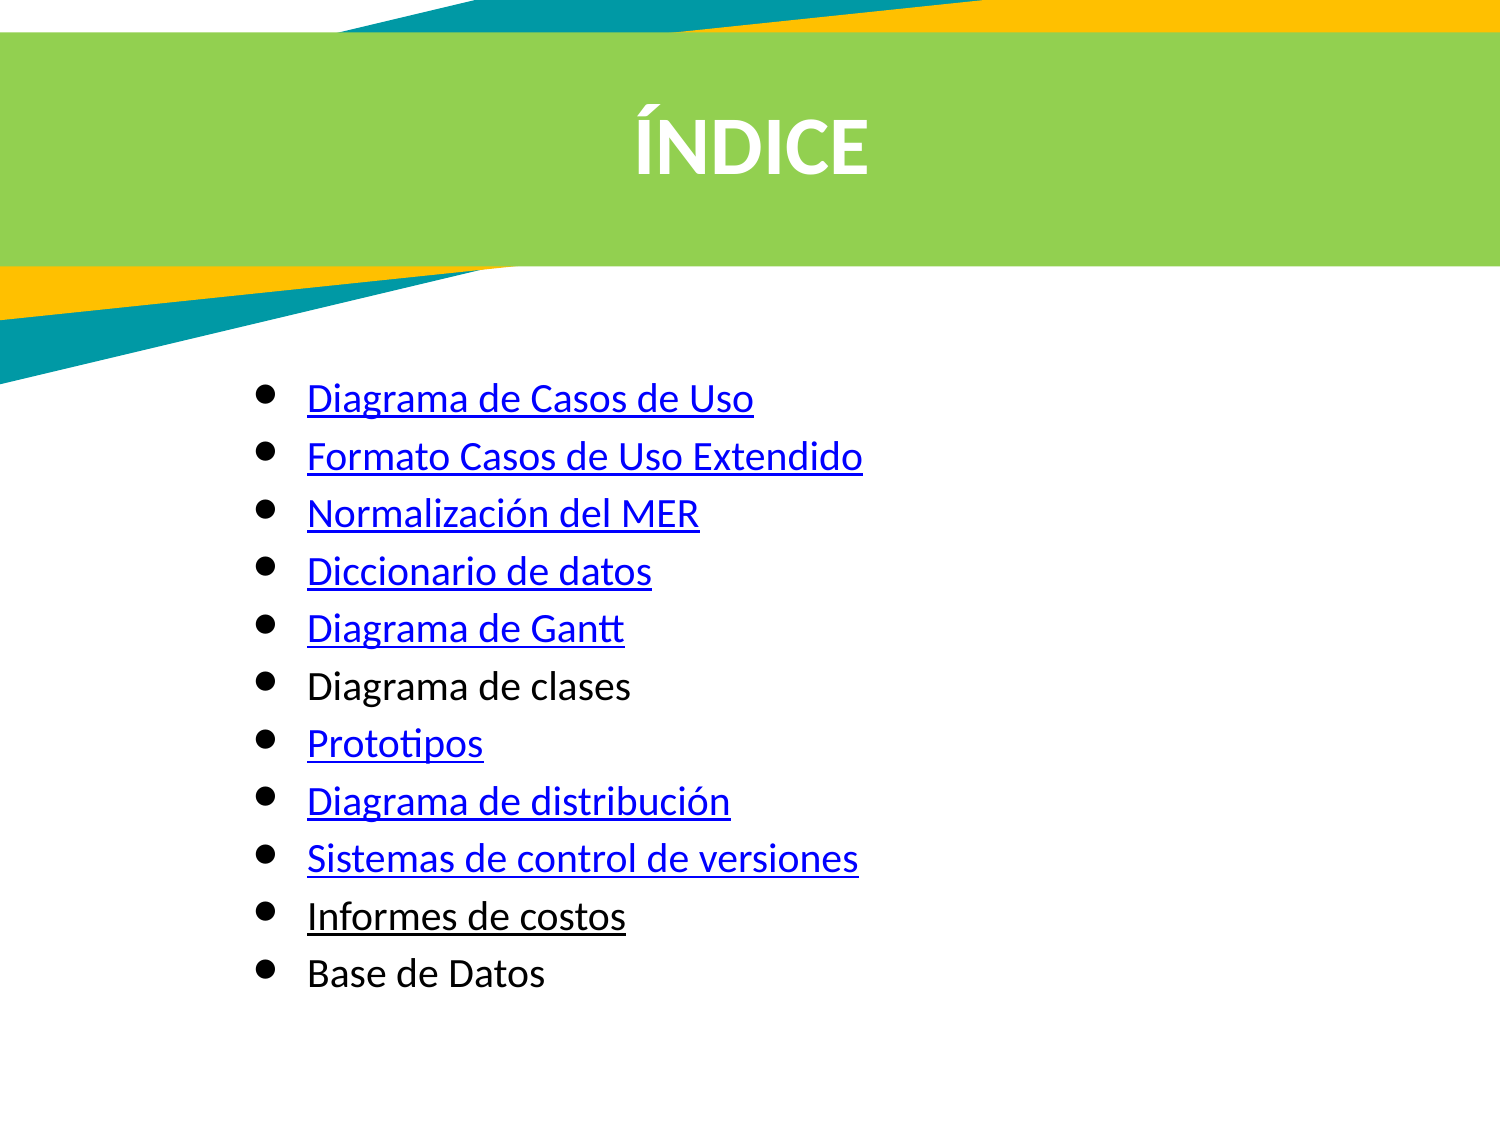

ÍNDICE

Diagrama de Casos de Uso
Formato Casos de Uso Extendido
Normalización del MER
Diccionario de datos
Diagrama de Gantt
Diagrama de clases
Prototipos
Diagrama de distribución
Sistemas de control de versiones
Informes de costos
Base de Datos